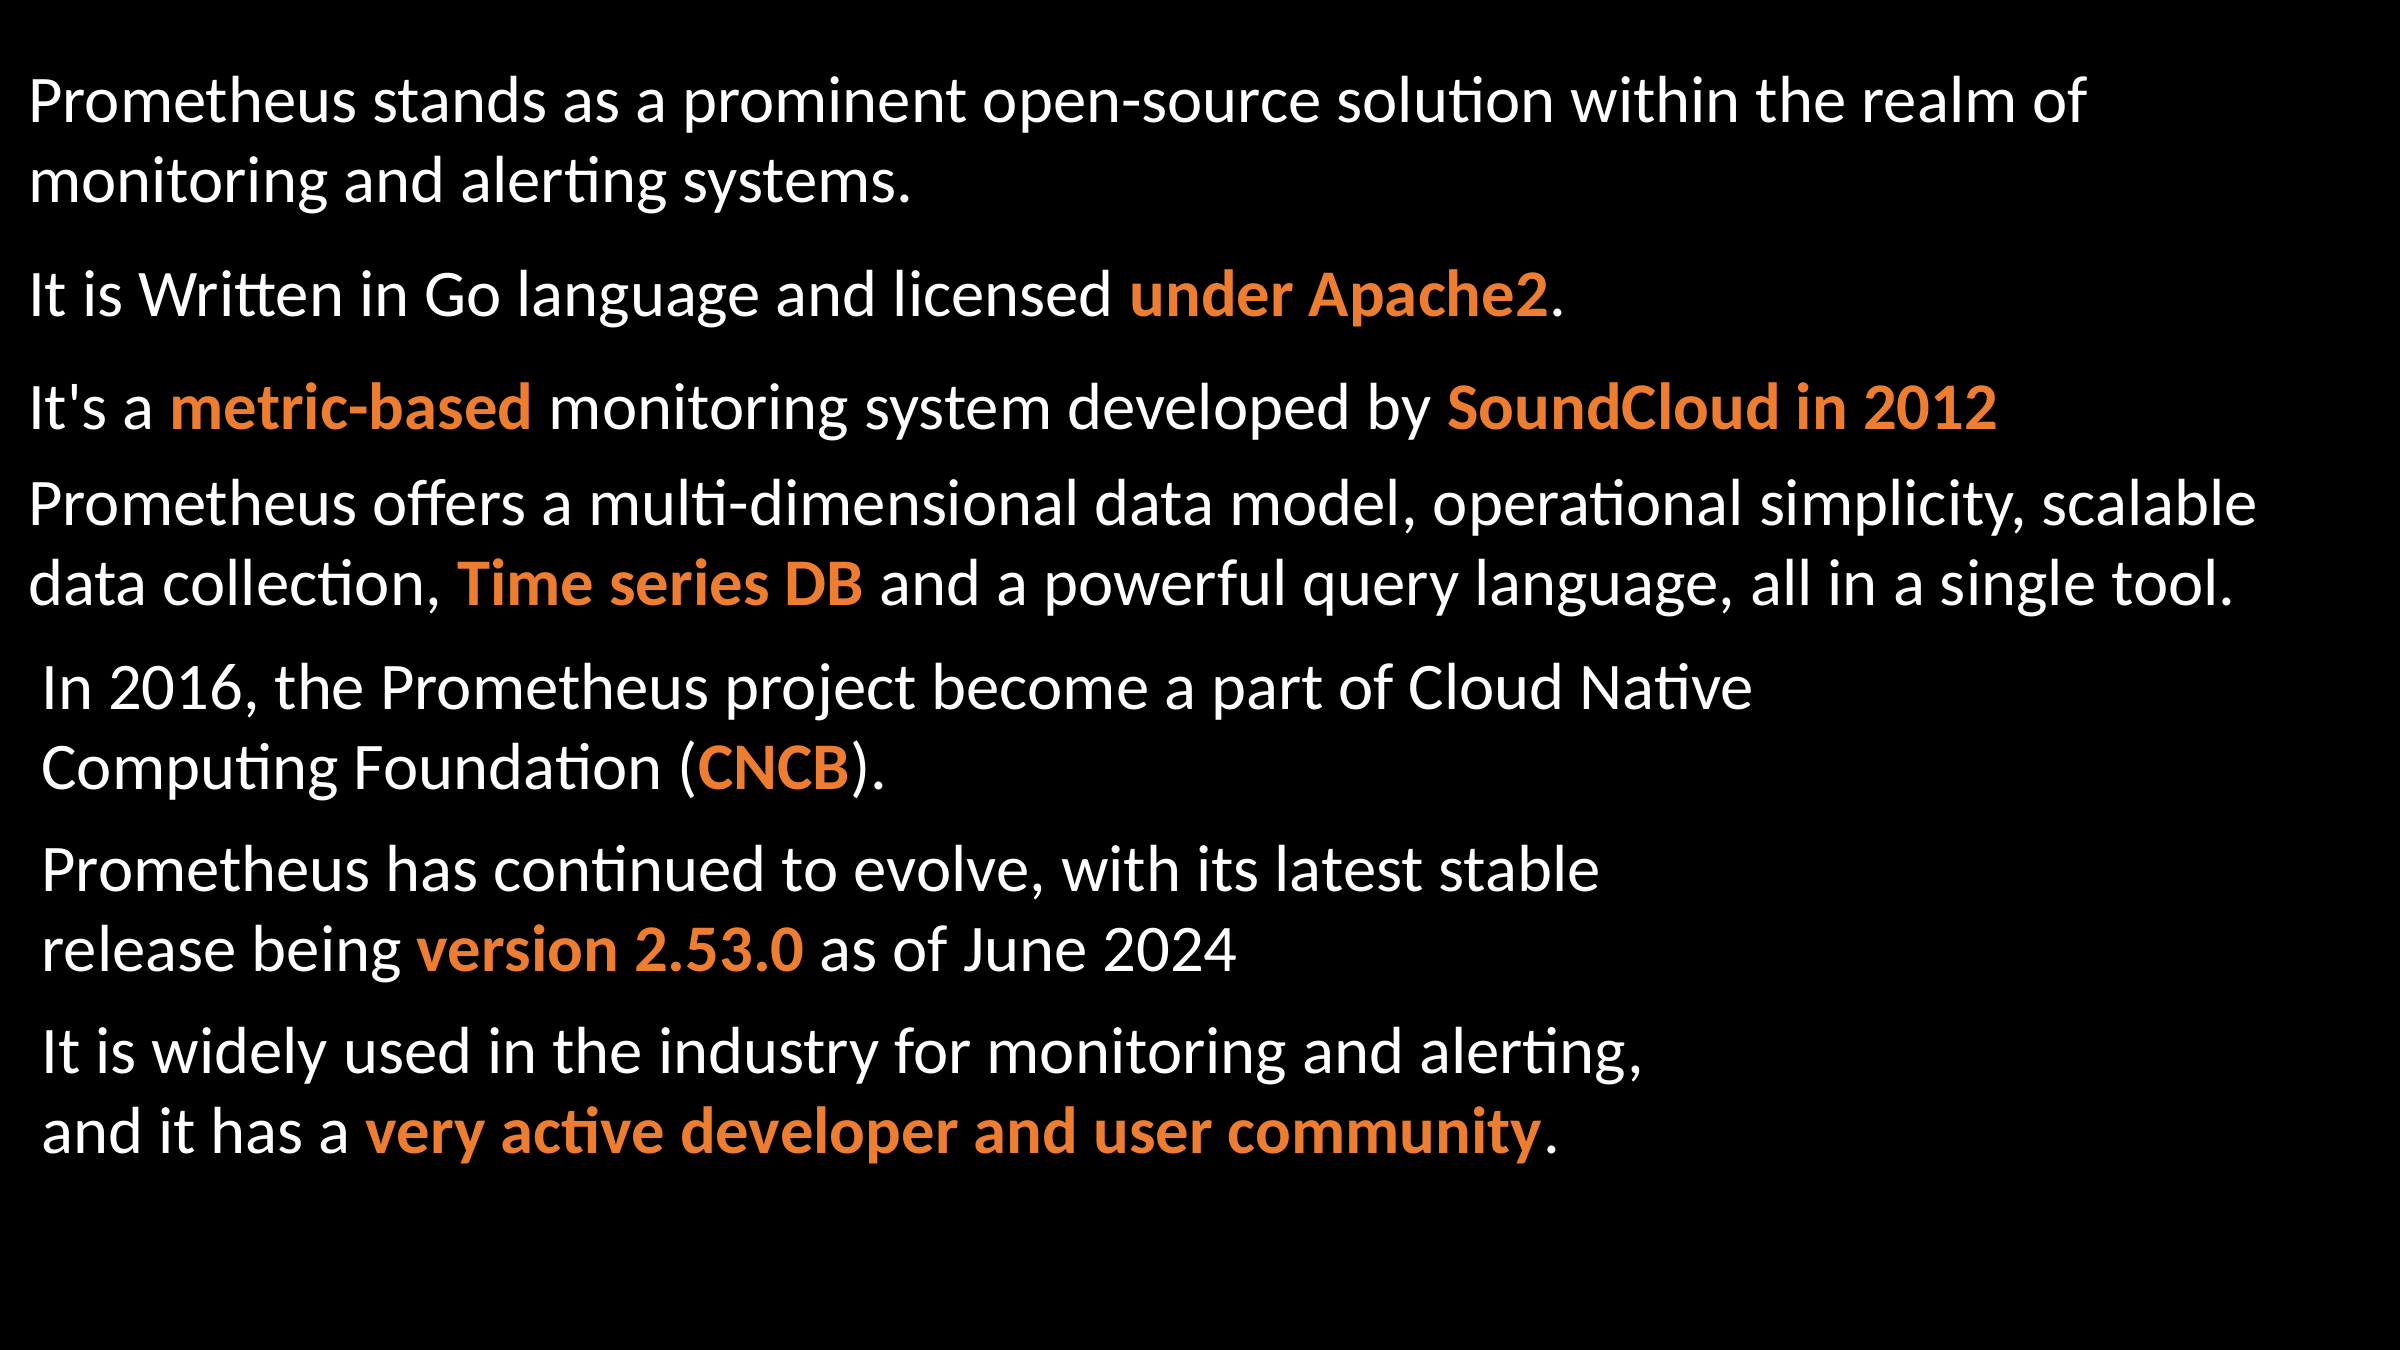

Prometheus stands as a prominent open-source solution within the realm of monitoring and alerting systems.
It is Written in Go language and licensed under Apache2.
It's a metric-based monitoring system developed by SoundCloud in 2012
Prometheus offers a multi-dimensional data model, operational simplicity, scalable data collection, Time series DB and a powerful query language, all in a single tool.
In 2016, the Prometheus project become a part of Cloud Native
Computing Foundation (CNCB).
Prometheus has continued to evolve, with its latest stable
release being version 2.53.0 as of June 2024
It is widely used in the industry for monitoring and alerting,
and it has a very active developer and user community.